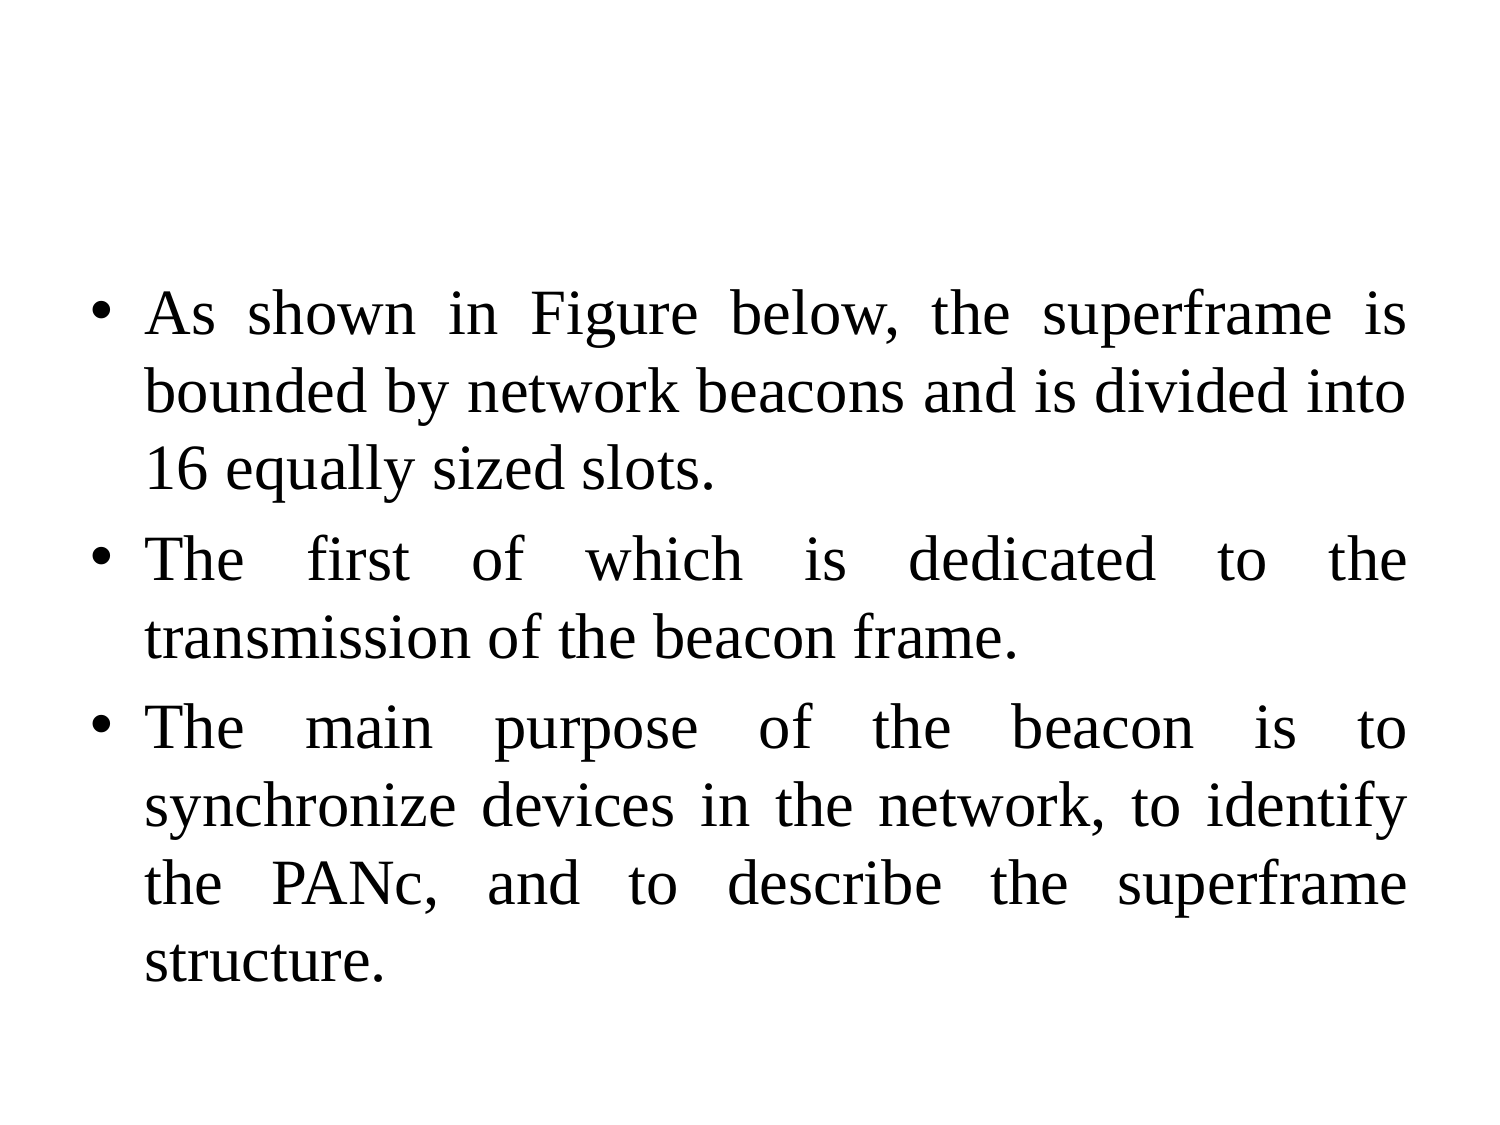

#
As shown in Figure below, the superframe is bounded by network beacons and is divided into 16 equally sized slots.
The first of which is dedicated to the transmission of the beacon frame.
The main purpose of the beacon is to synchronize devices in the network, to identify the PANc, and to describe the superframe structure.